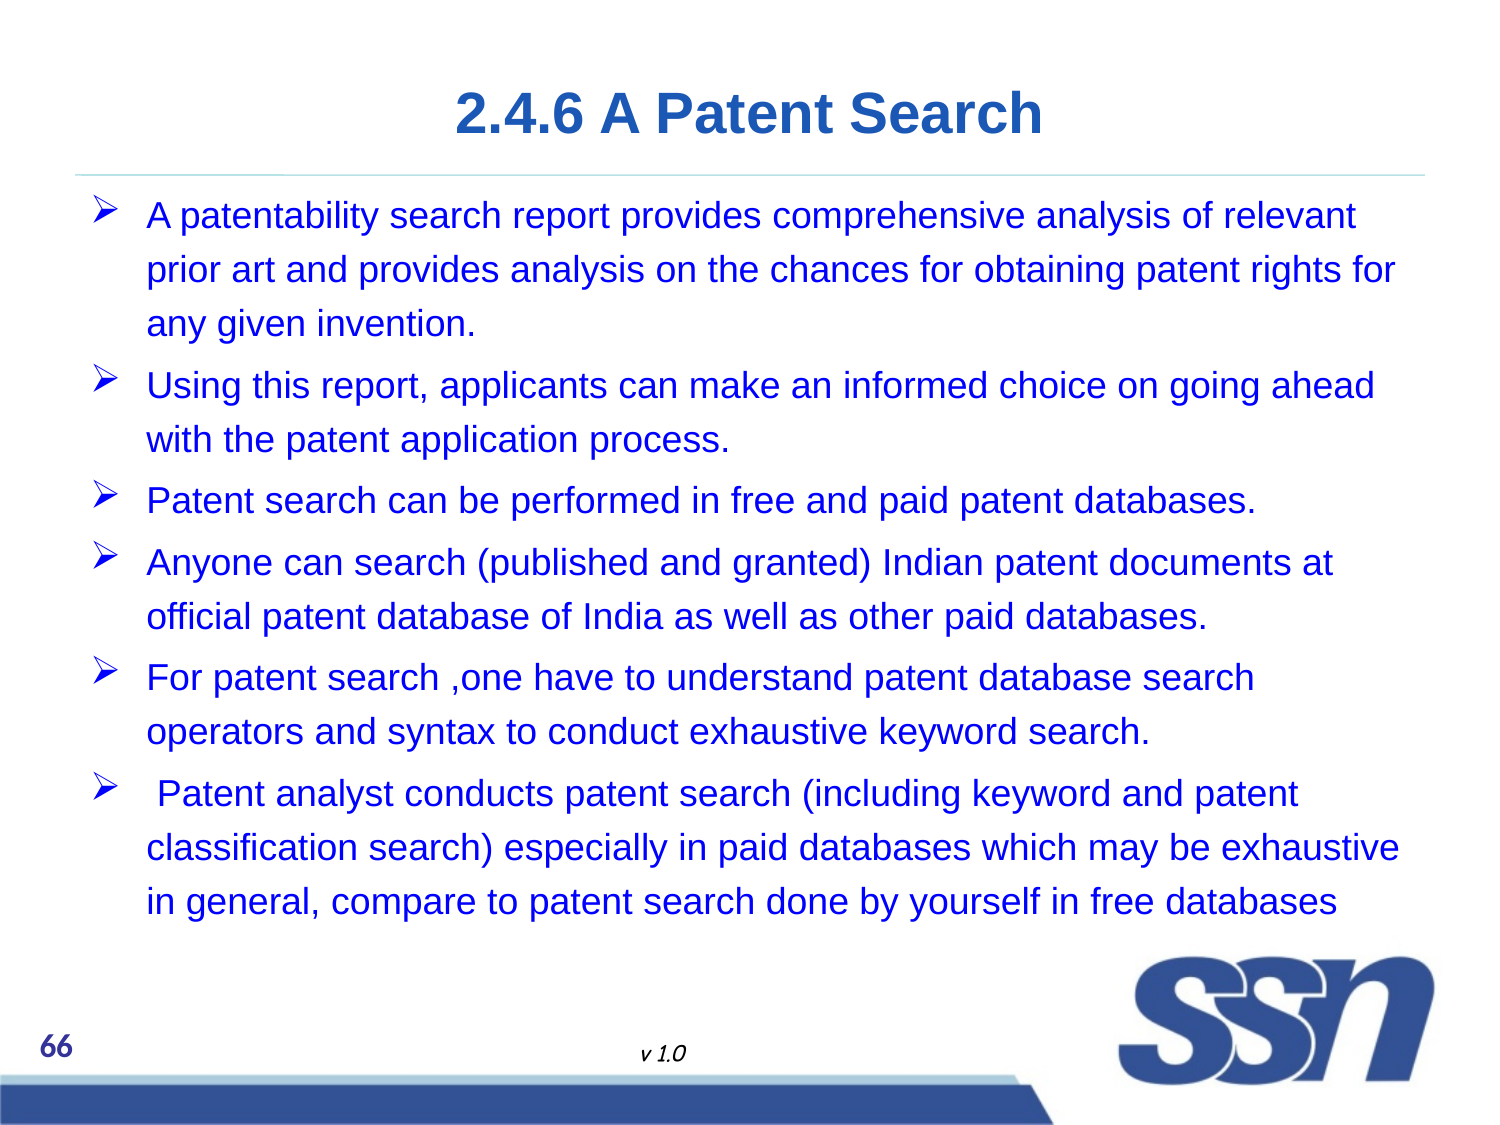

# 2.4.6 A Patent Search
A patentability search report provides comprehensive analysis of relevant prior art and provides analysis on the chances for obtaining patent rights for any given invention.
Using this report, applicants can make an informed choice on going ahead with the patent application process.
Patent search can be performed in free and paid patent databases.
Anyone can search (published and granted) Indian patent documents at official patent database of India as well as other paid databases.
For patent search ,one have to understand patent database search operators and syntax to conduct exhaustive keyword search.
 Patent analyst conducts patent search (including keyword and patent classification search) especially in paid databases which may be exhaustive in general, compare to patent search done by yourself in free databases